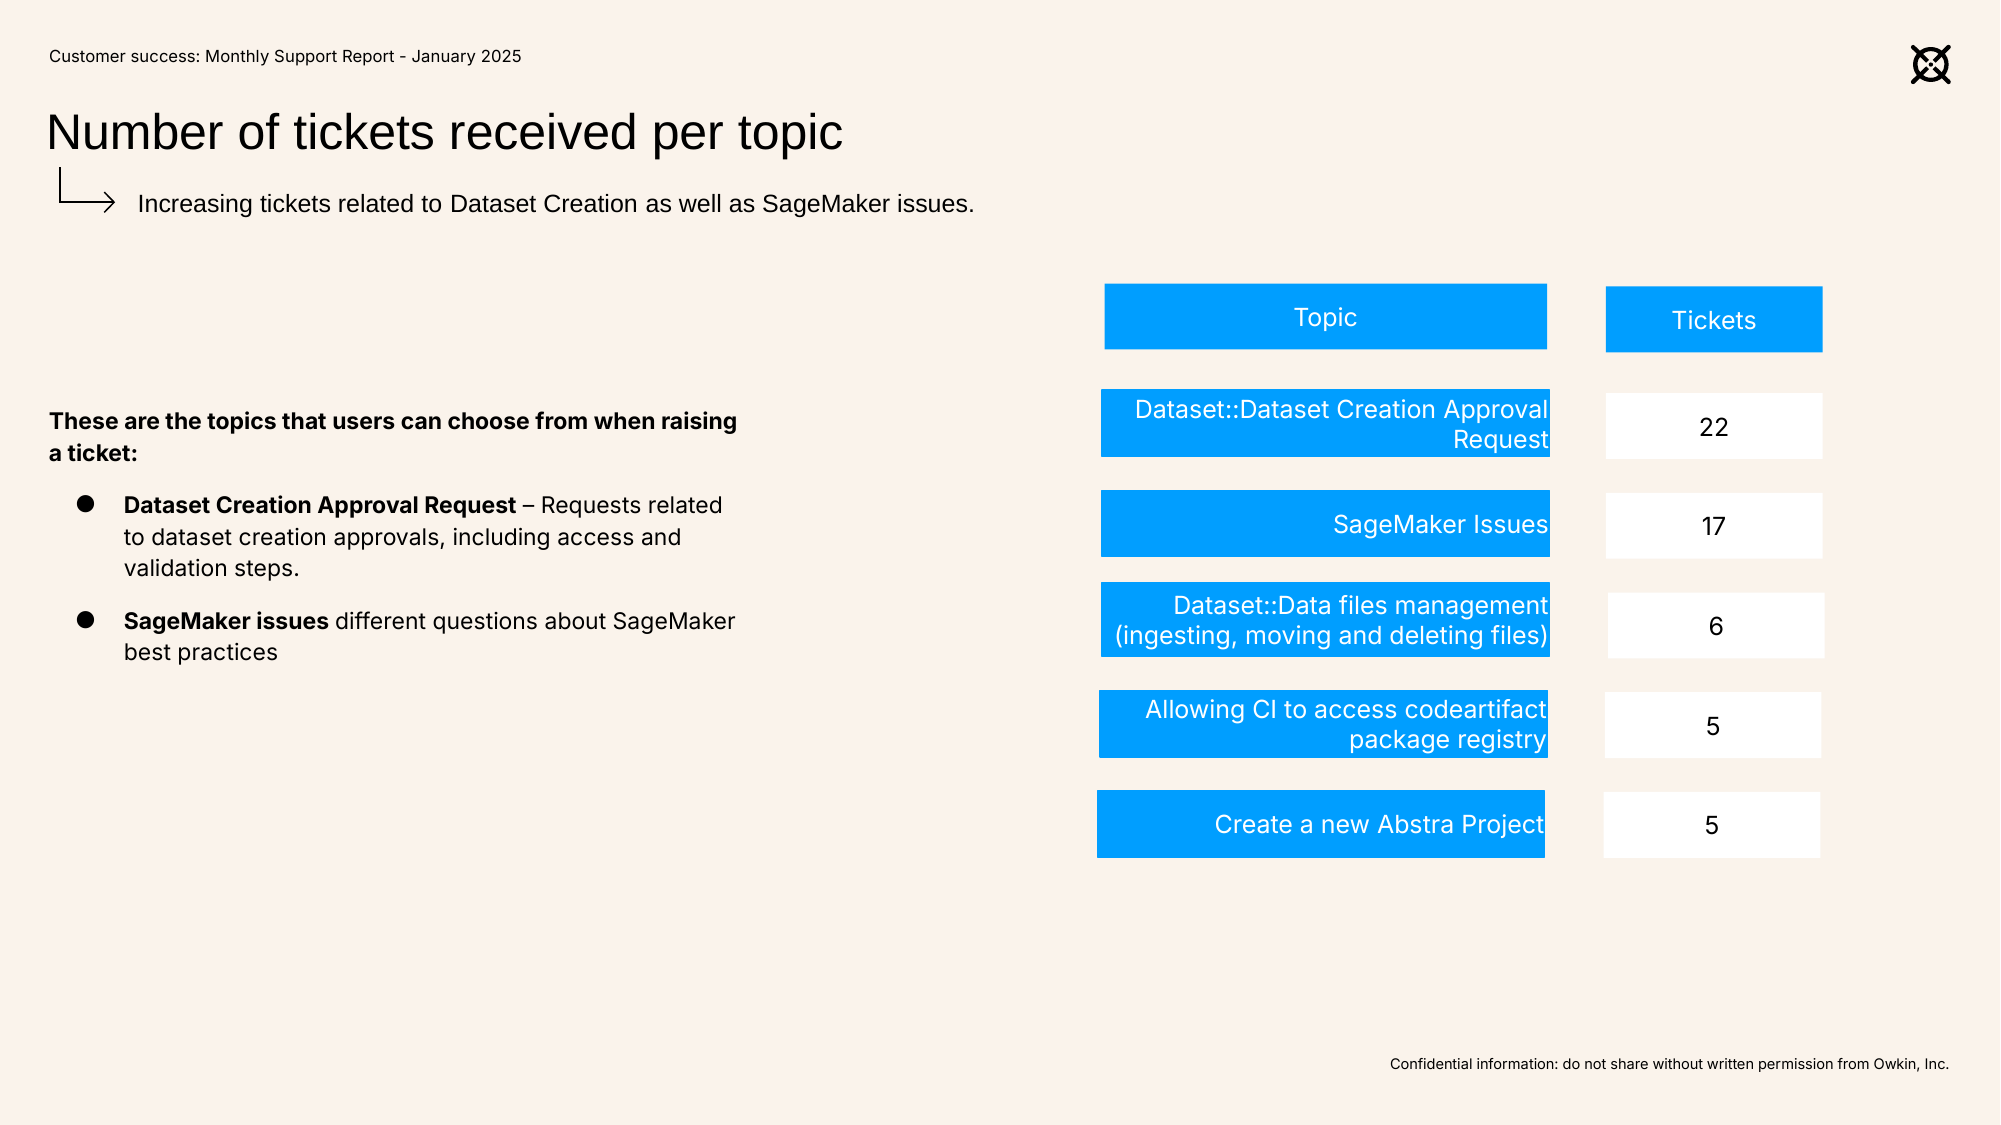

Customer success: Monthly Support Report - January 2025
# Number of tickets received per topic

Increasing tickets related to Dataset Creation as well as SageMaker issues.
Topic
Tickets
These are the topics that users can choose from when raising a ticket:
Dataset Creation Approval Request – Requests related to dataset creation approvals, including access and validation steps.
SageMaker issues different questions about SageMaker best practices

Dataset::Dataset Creation Approval Request
22
SageMaker Issues
17
Dataset::Data files management (ingesting, moving and deleting files)
6
Allowing CI to access codeartifact package registry
5
Create a new Abstra Project
5